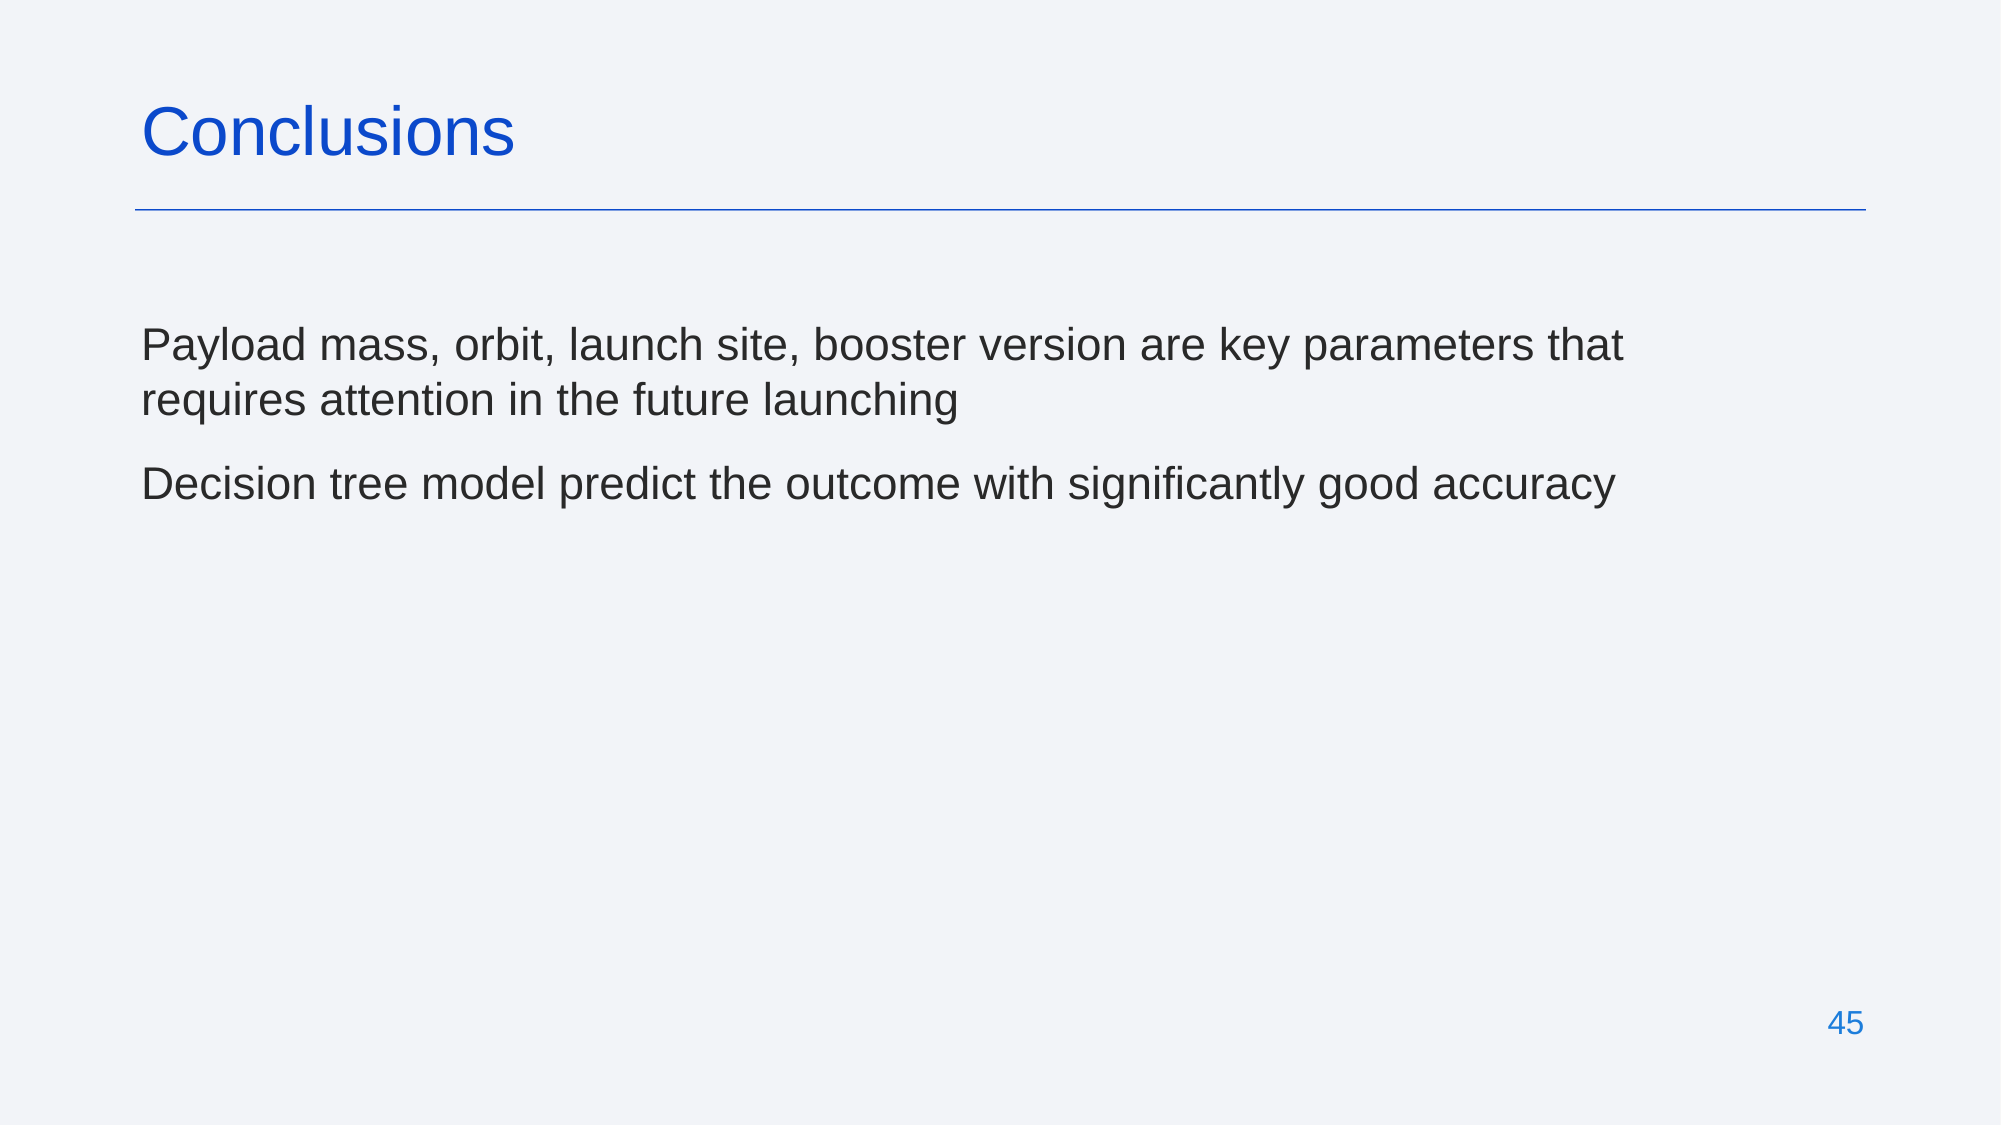

Conclusions
Payload mass, orbit, launch site, booster version are key parameters that requires attention in the future launching
Decision tree model predict the outcome with significantly good accuracy
45